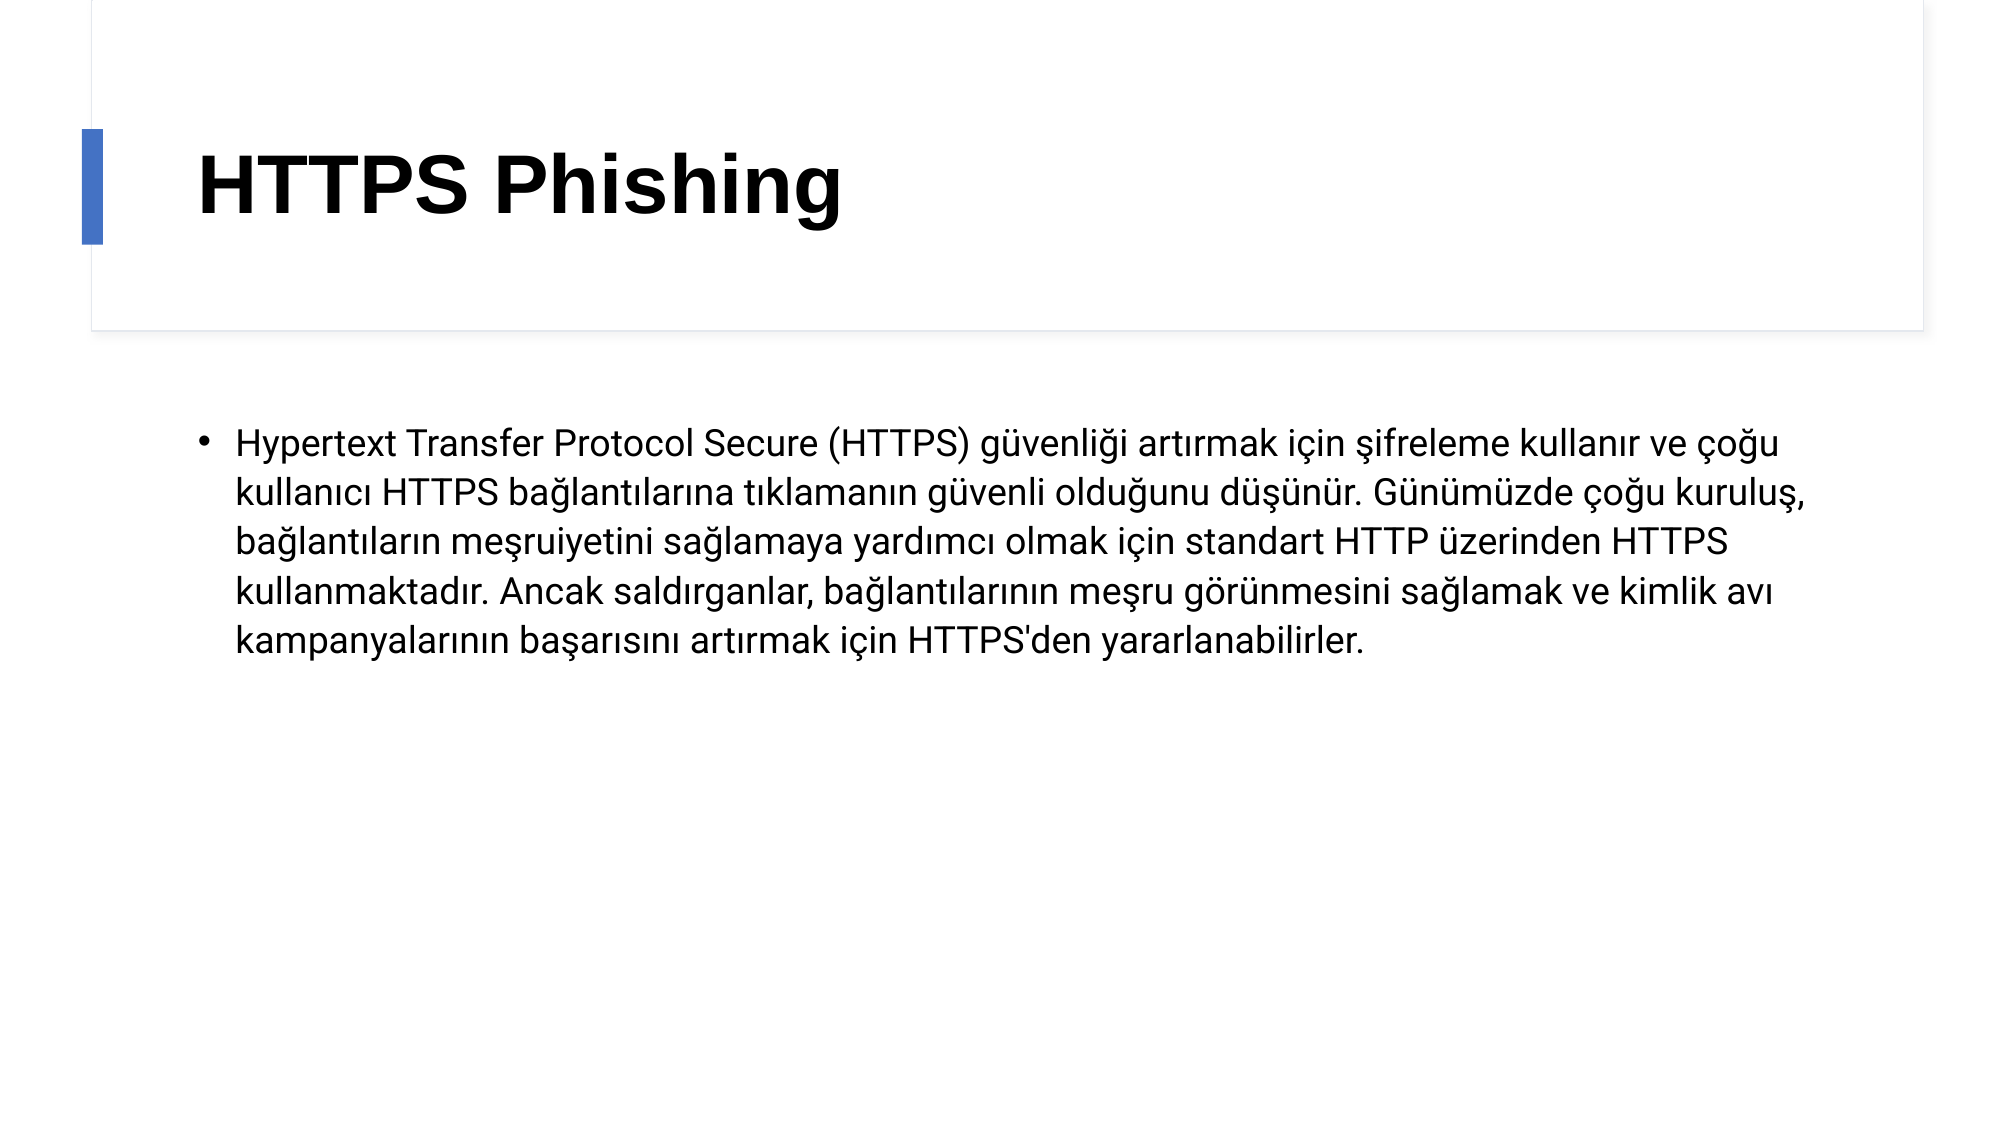

# HTTPS Phishing
Hypertext Transfer Protocol Secure (HTTPS) güvenliği artırmak için şifreleme kullanır ve çoğu kullanıcı HTTPS bağlantılarına tıklamanın güvenli olduğunu düşünür. Günümüzde çoğu kuruluş, bağlantıların meşruiyetini sağlamaya yardımcı olmak için standart HTTP üzerinden HTTPS kullanmaktadır. Ancak saldırganlar, bağlantılarının meşru görünmesini sağlamak ve kimlik avı kampanyalarının başarısını artırmak için HTTPS'den yararlanabilirler.